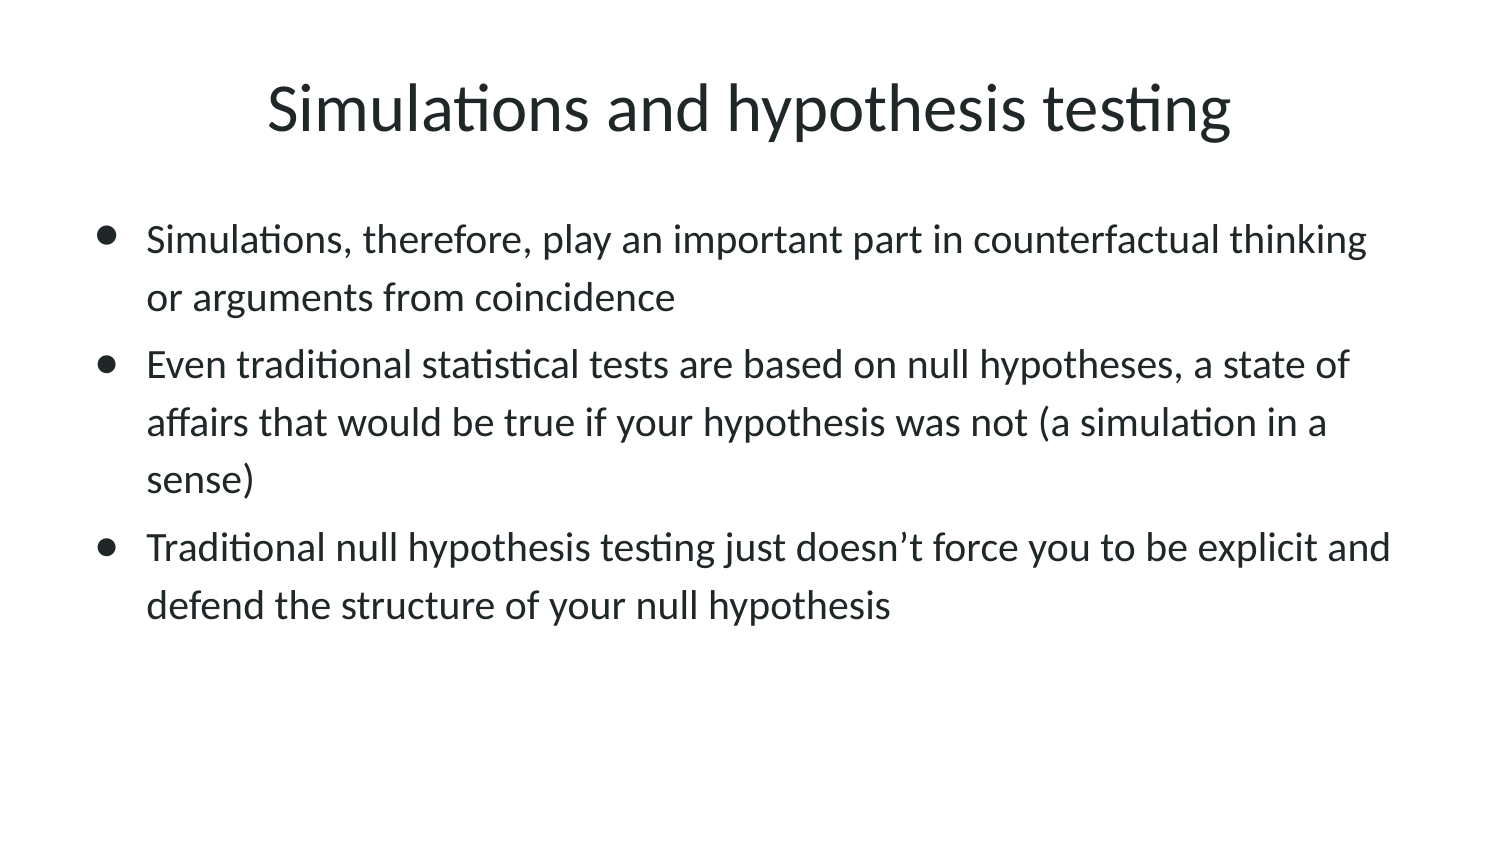

# Simulations and hypothesis testing
Simulations, therefore, play an important part in counterfactual thinking or arguments from coincidence
Even traditional statistical tests are based on null hypotheses, a state of affairs that would be true if your hypothesis was not (a simulation in a sense)
Traditional null hypothesis testing just doesn’t force you to be explicit and defend the structure of your null hypothesis